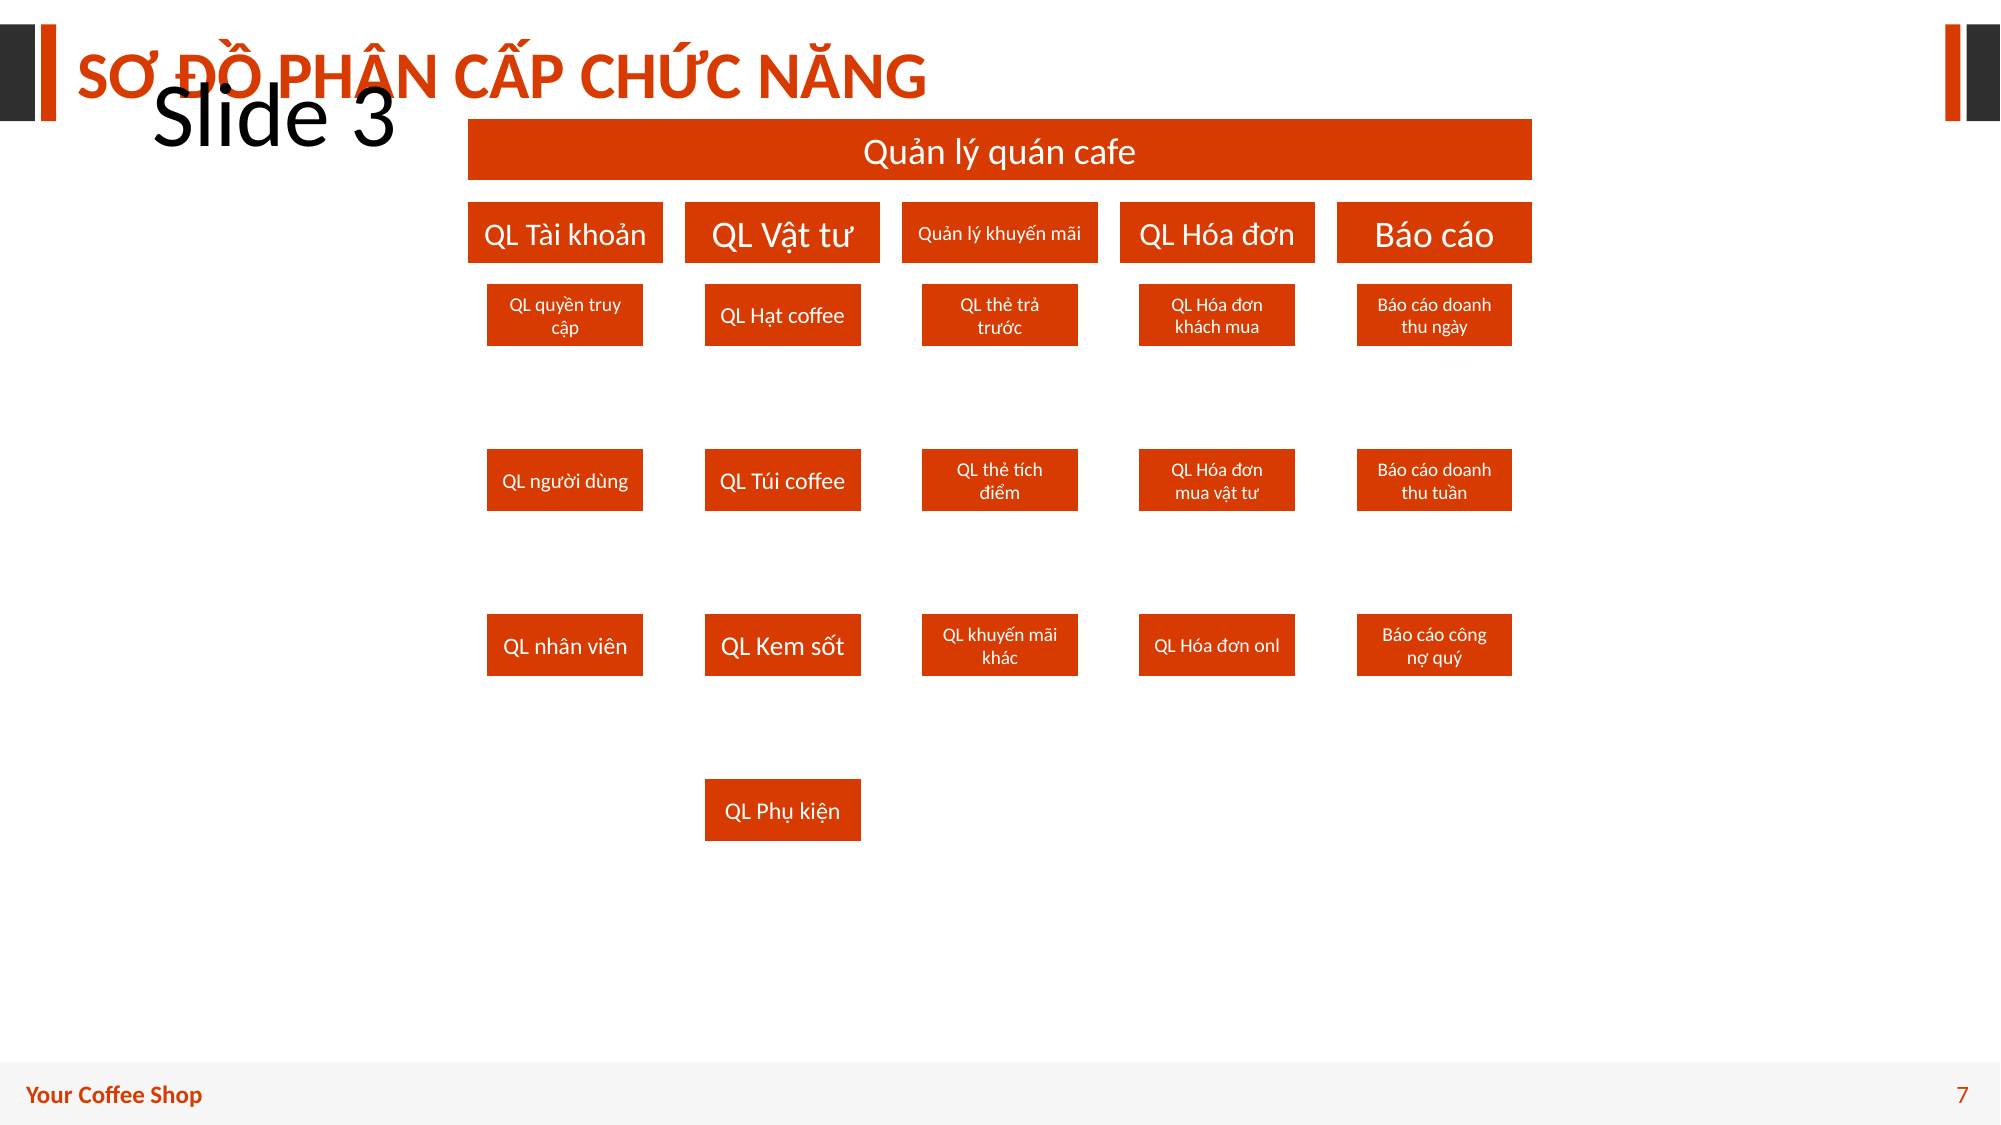

SƠ ĐỒ PHÂN CẤP CHỨC NĂNG
# Slide 3
Quản lý quán cafe
QL Tài khoản
QL Vật tư
QL Hạt coffee
QL Túi coffee
QL Kem sốt
QL quyền truy cập
QL người dùng
QL Phụ kiện
QL Hóa đơn
QL Hóa đơn khách mua
QL Hóa đơn mua vật tư
Báo cáo
Báo cáo doanh thu ngày
Báo cáo doanh thu tuần
Báo cáo công nợ quý
Quản lý khuyến mãi
QL thẻ trả trước
QL thẻ tích điểm
QL nhân viên
QL khuyến mãi khác
QL Hóa đơn onl